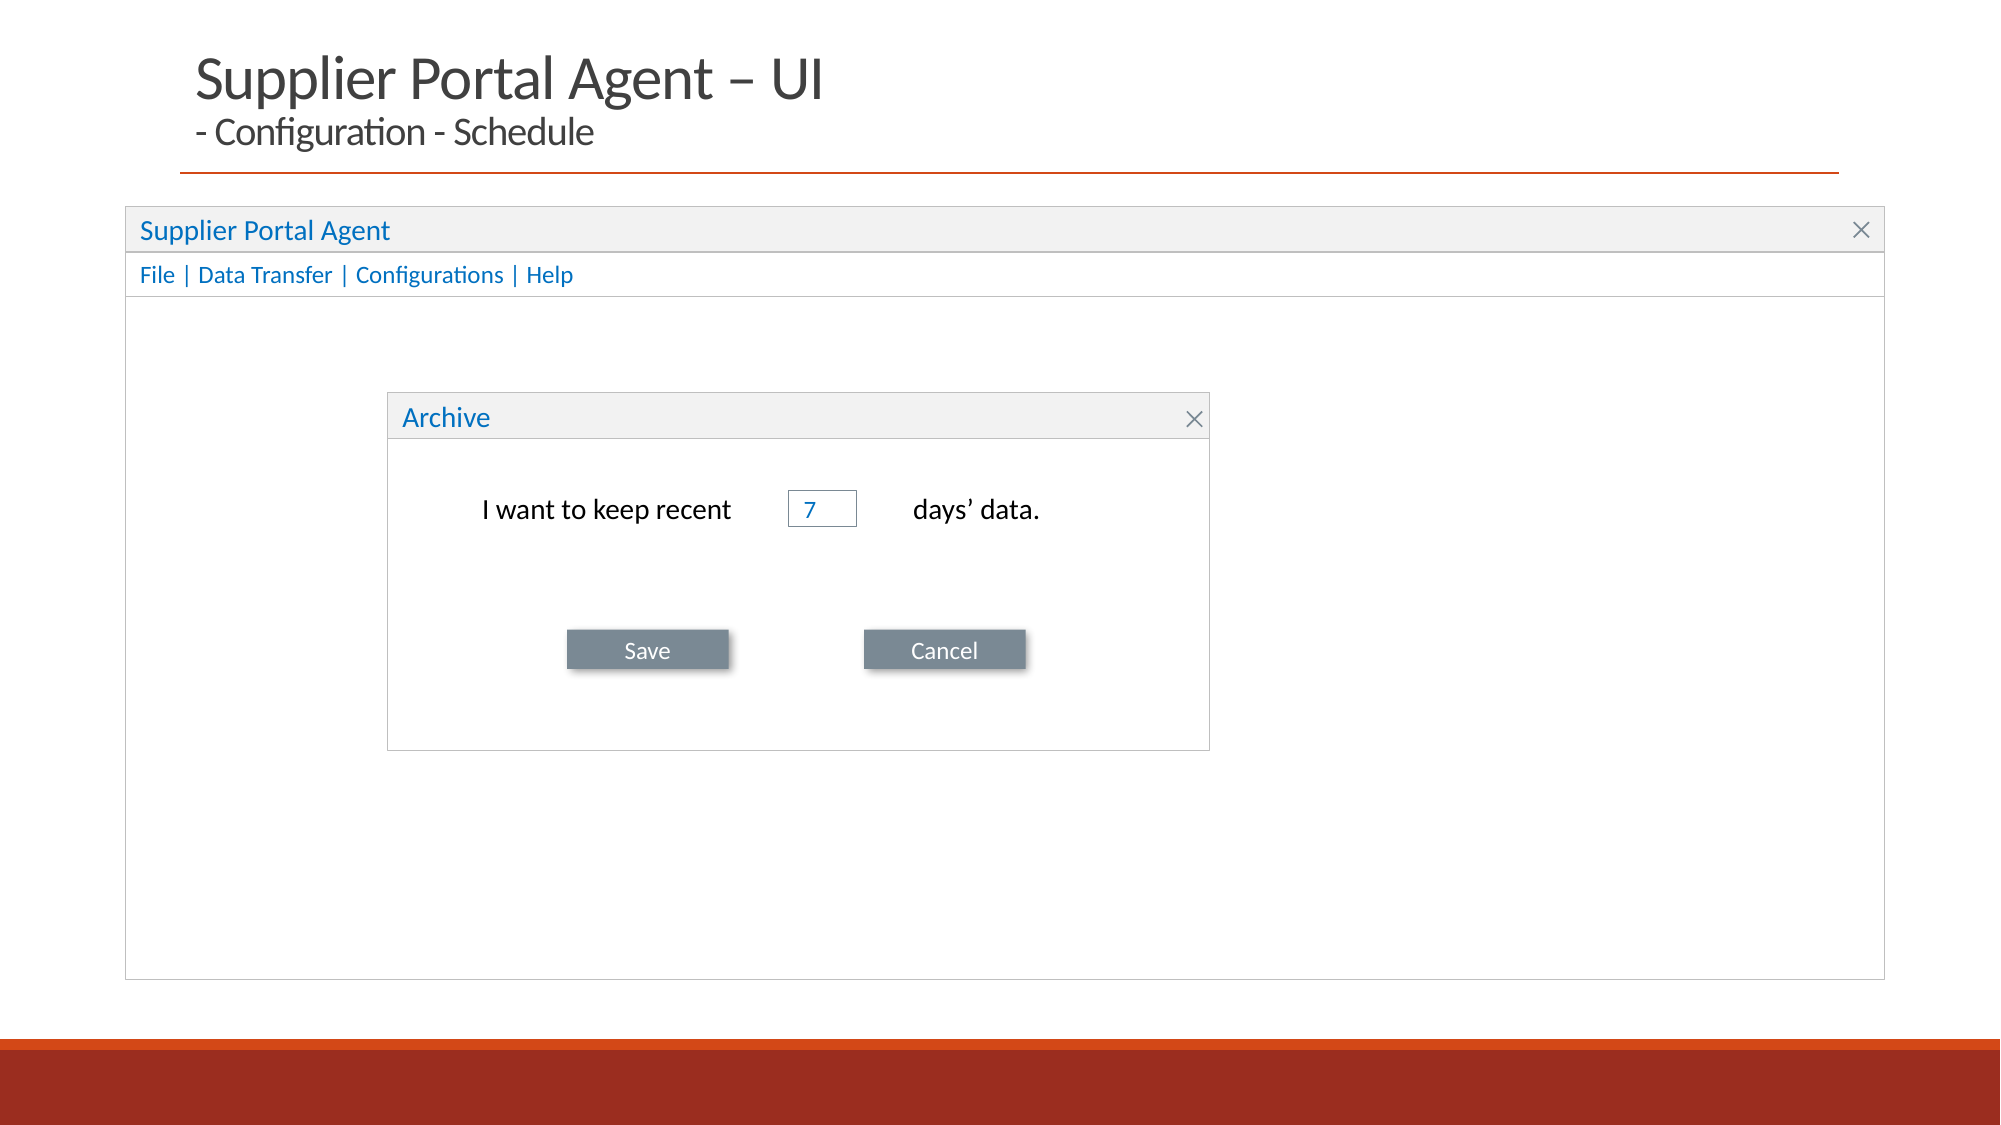

# Supplier Portal Agent – UI - Configuration - Schedule

Supplier Portal Agent

File | Data Transfer | Configurations | Help
Archive

I want to keep recent                            days’ data.
7
Save
Cancel